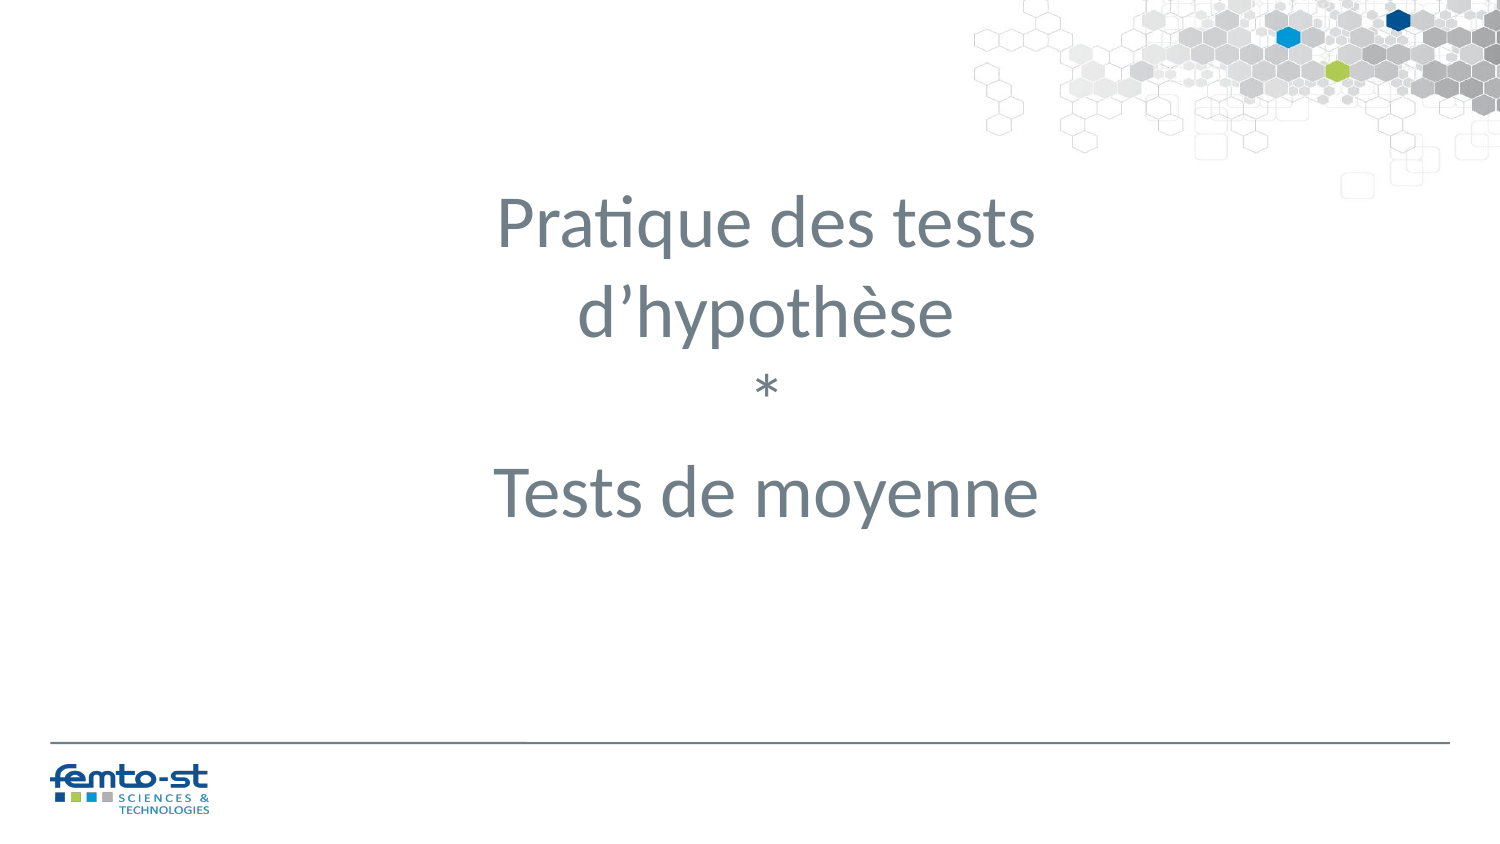

Pratique des tests d’hypothèse
*
Tests de moyenne